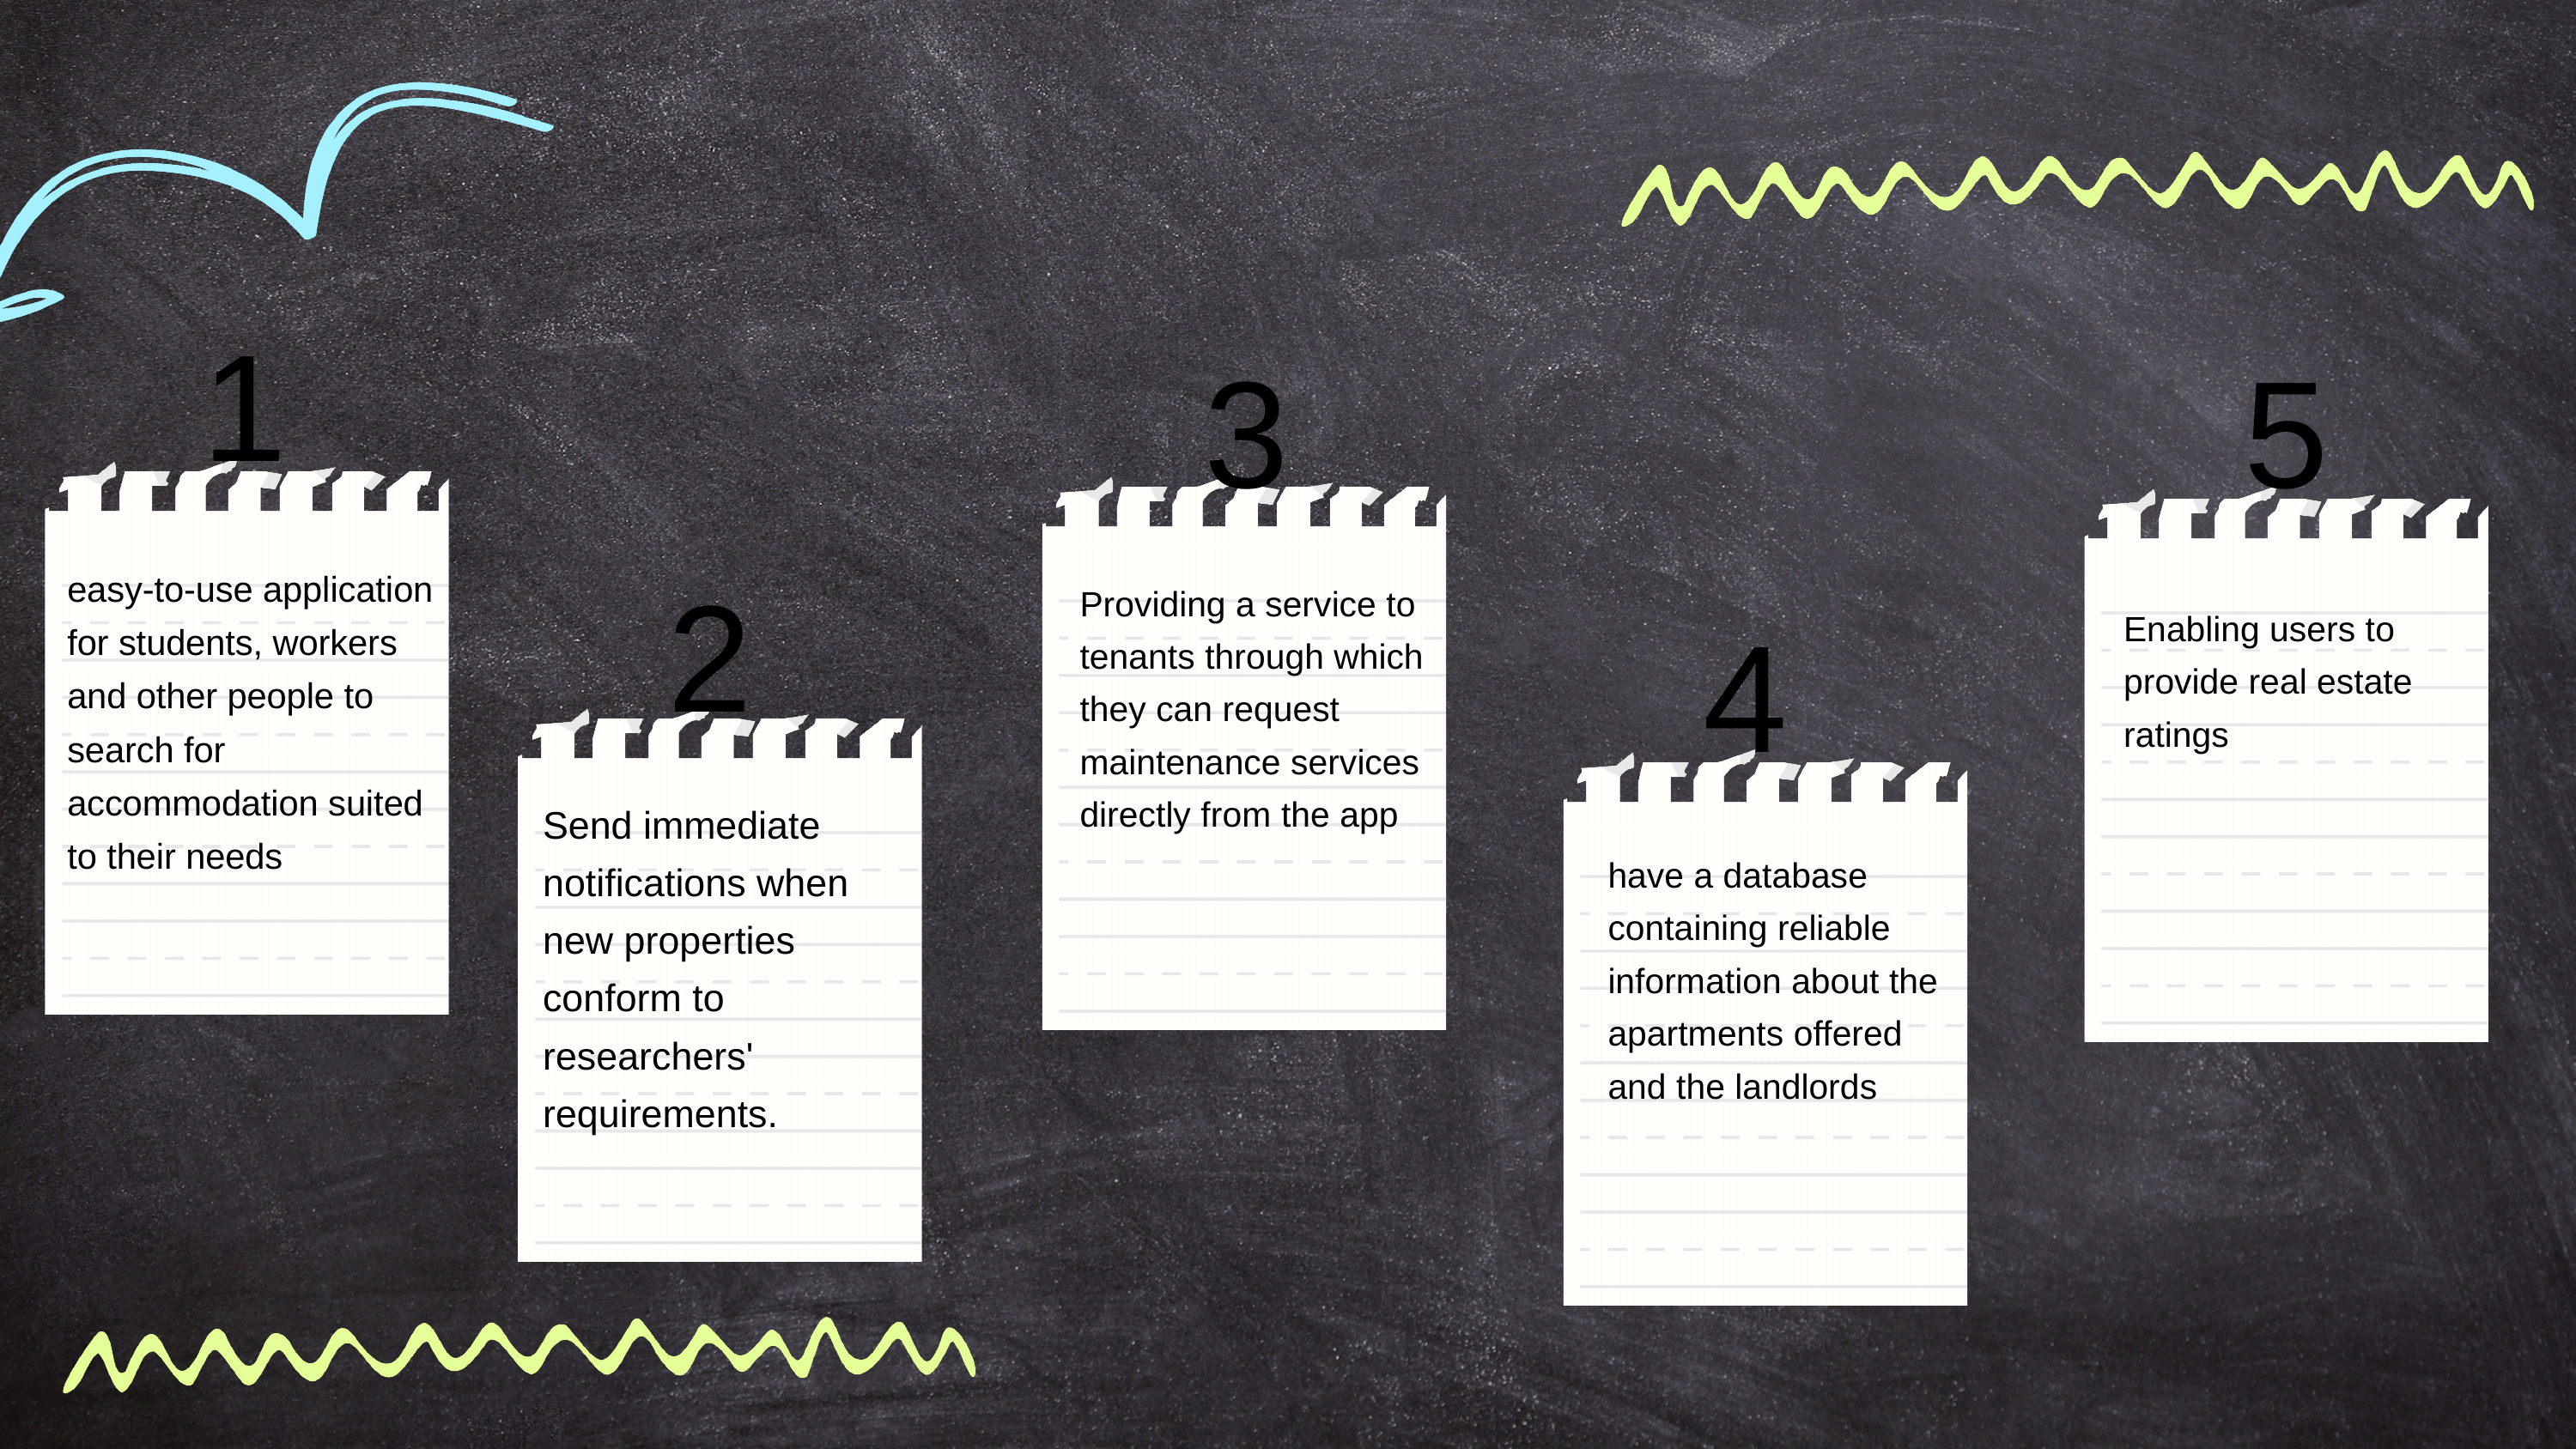

1
3
5

easy-to-use application for students, workers and other people to search for accommodation suited to their needs

Providing a service to tenants through which they can request maintenance services directly from the app

Enabling users to provide real estate ratings

2
4

Send immediate notifications when new properties conform to researchers' requirements.

have a database containing reliable information about the apartments offered and the landlords